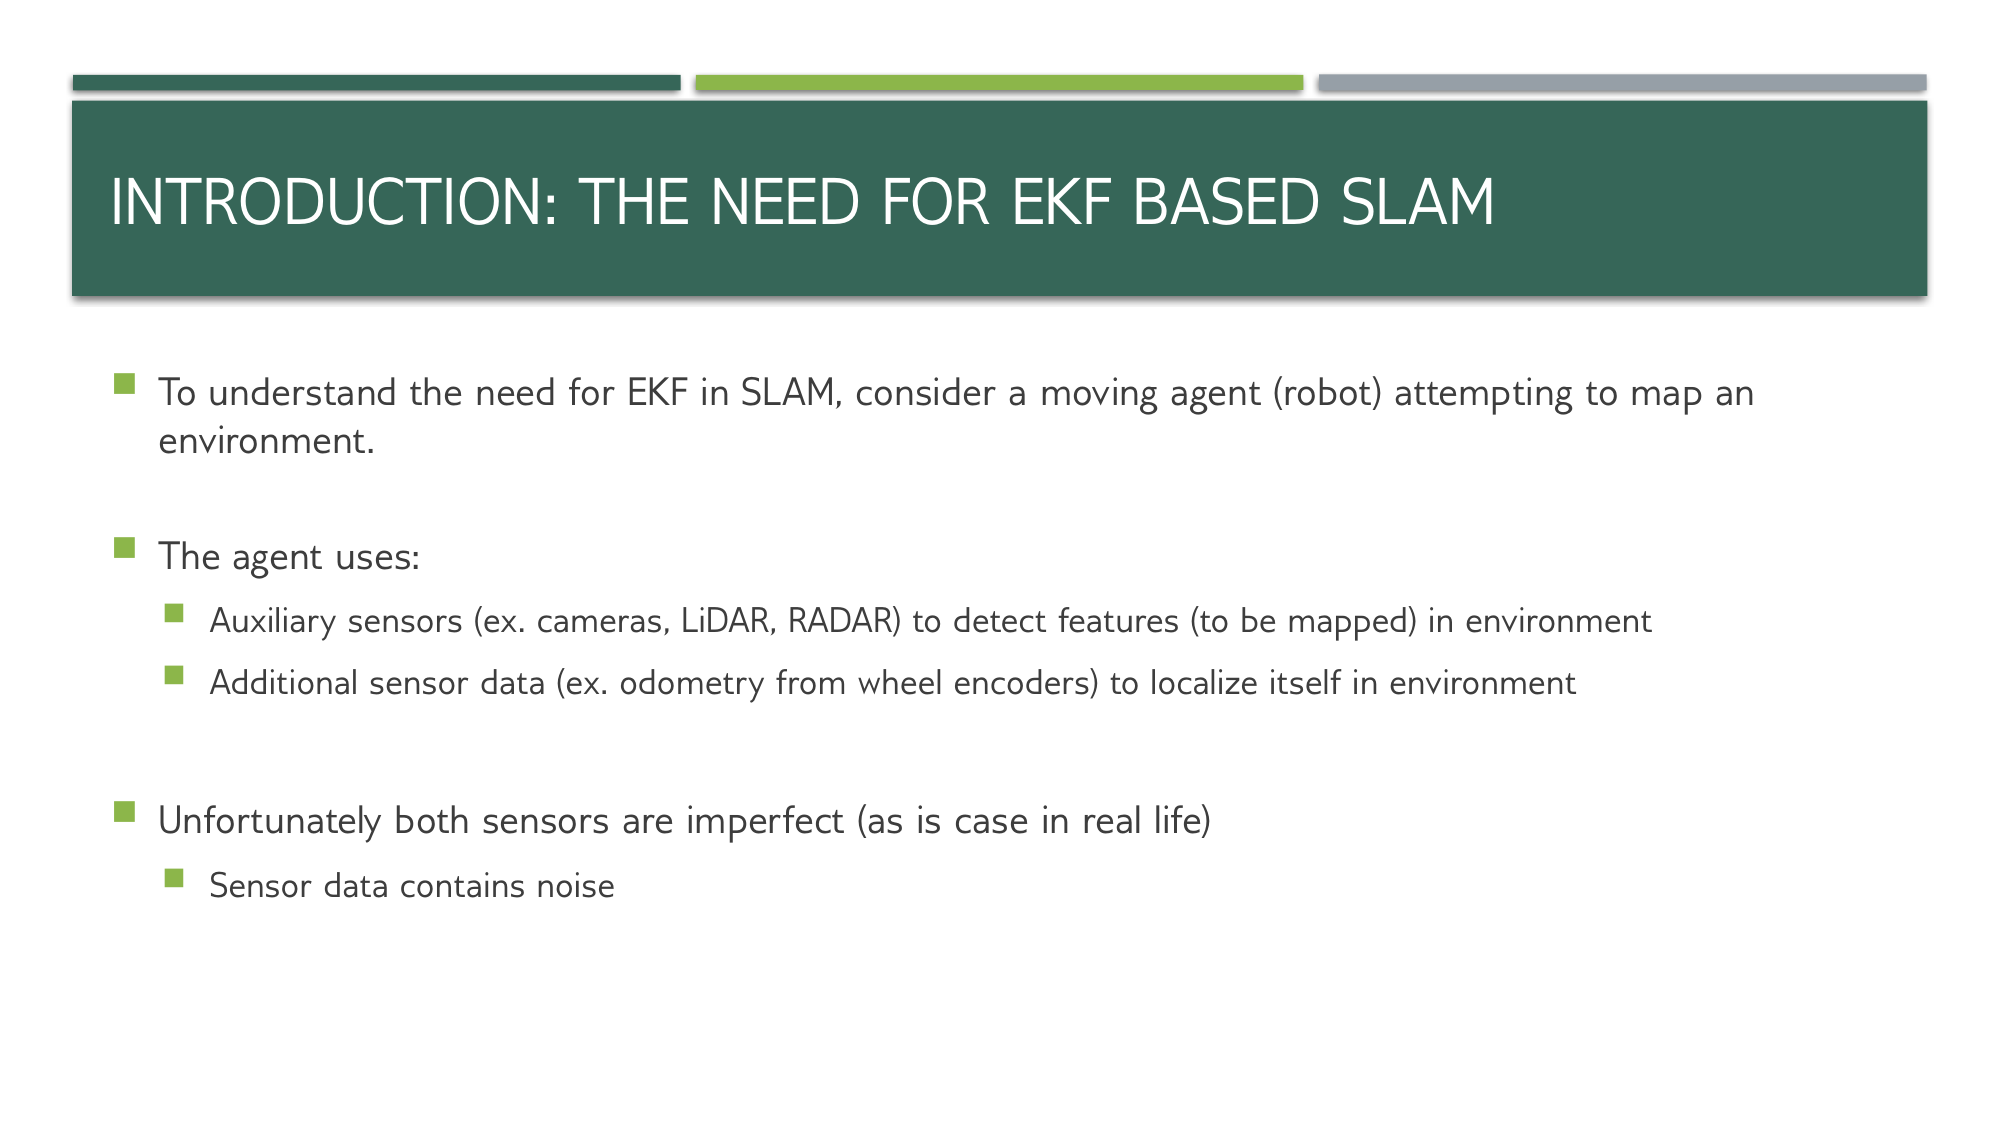

# INTRODUCTION: THE NEED FOR Ekf Based SLAM
To understand the need for EKF in SLAM, consider a moving agent (robot) attempting to map an environment.
The agent uses:
Auxiliary sensors (ex. cameras, LiDAR, RADAR) to detect features (to be mapped) in environment
Additional sensor data (ex. odometry from wheel encoders) to localize itself in environment

Unfortunately both sensors are imperfect (as is case in real life)
Sensor data contains noise